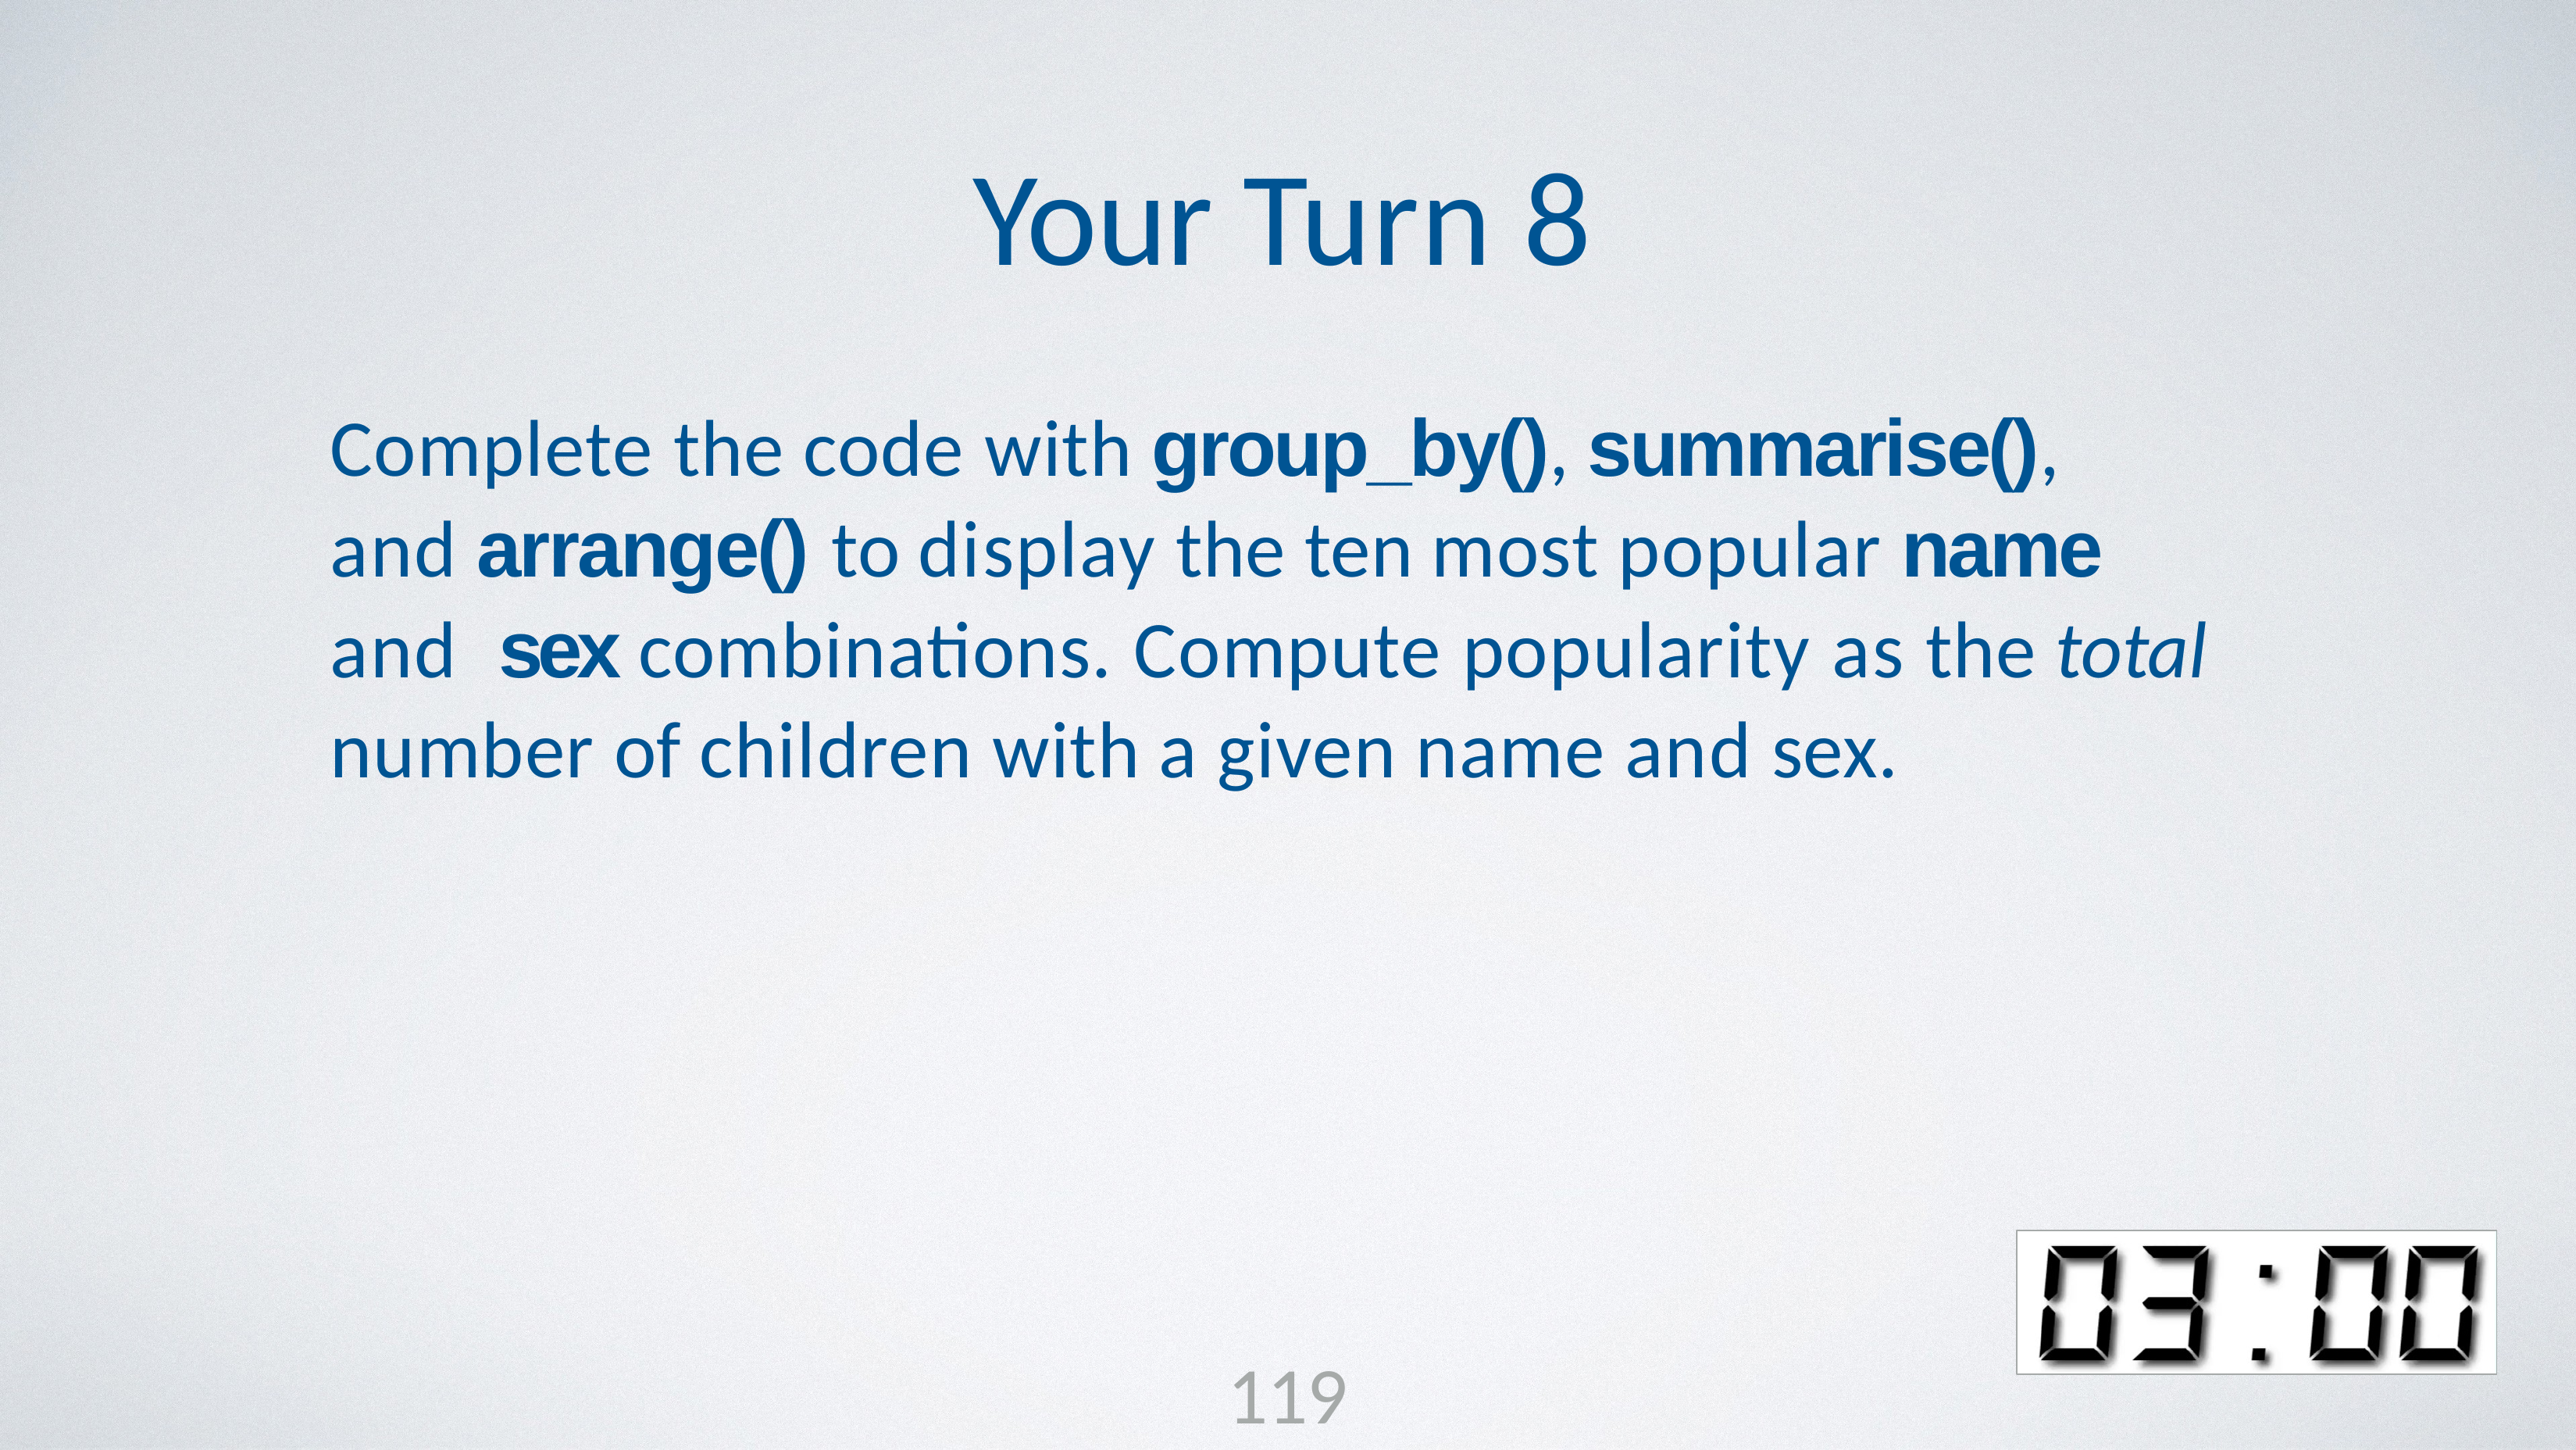

# Your Turn 8
Complete the code with group_by(), summarise(),
and arrange() to display the ten most popular name and  sex combinations. Compute popularity as the total  number of children with a given name and sex.

119